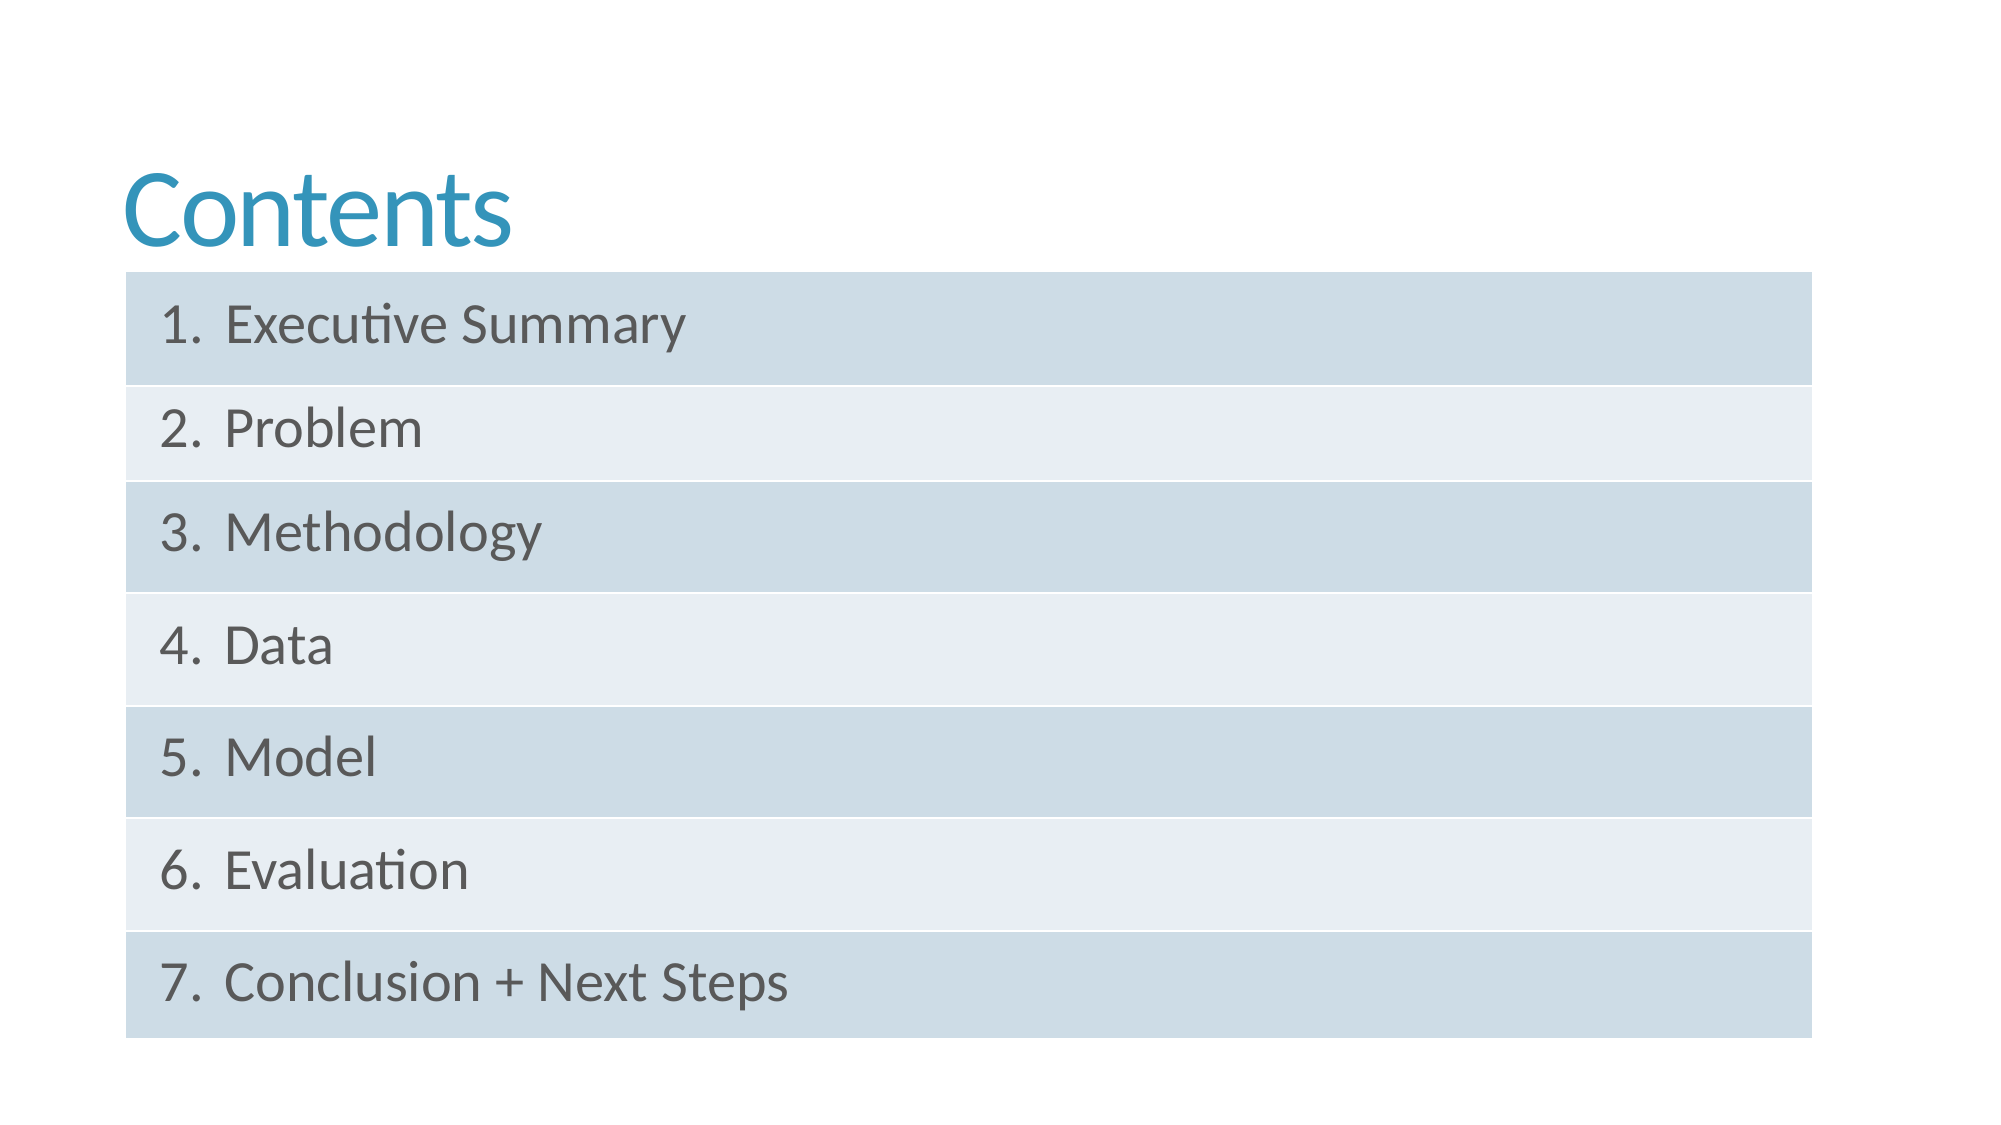

Contents
| Executive Summary |
| --- |
| Problem |
| Methodology |
| Data |
| Model |
| Evaluation |
| Conclusion + Next Steps |